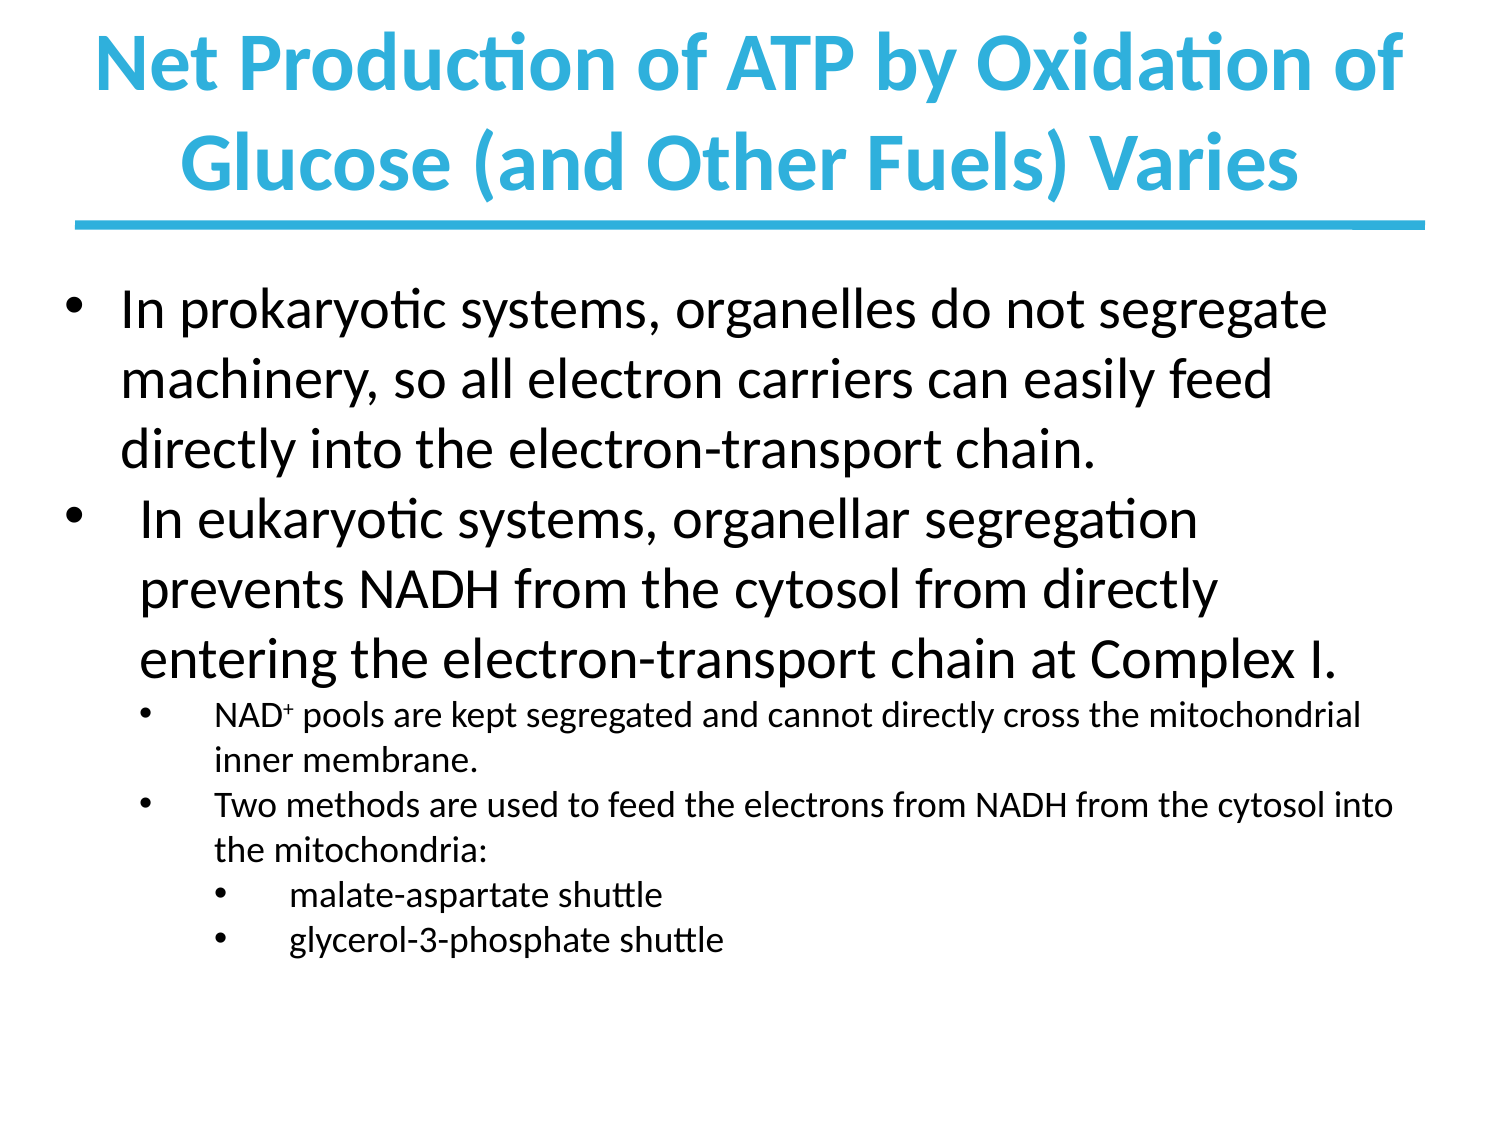

Net Production of ATP by Oxidation of Glucose (and Other Fuels) Varies

In prokaryotic systems, organelles do not segregate machinery, so all electron carriers can easily feed directly into the electron-transport chain.
In eukaryotic systems, organellar segregation prevents NADH from the cytosol from directly entering the electron-transport chain at Complex I.
NAD+ pools are kept segregated and cannot directly cross the mitochondrial inner membrane.
Two methods are used to feed the electrons from NADH from the cytosol into the mitochondria:
malate-aspartate shuttle
glycerol-3-phosphate shuttle